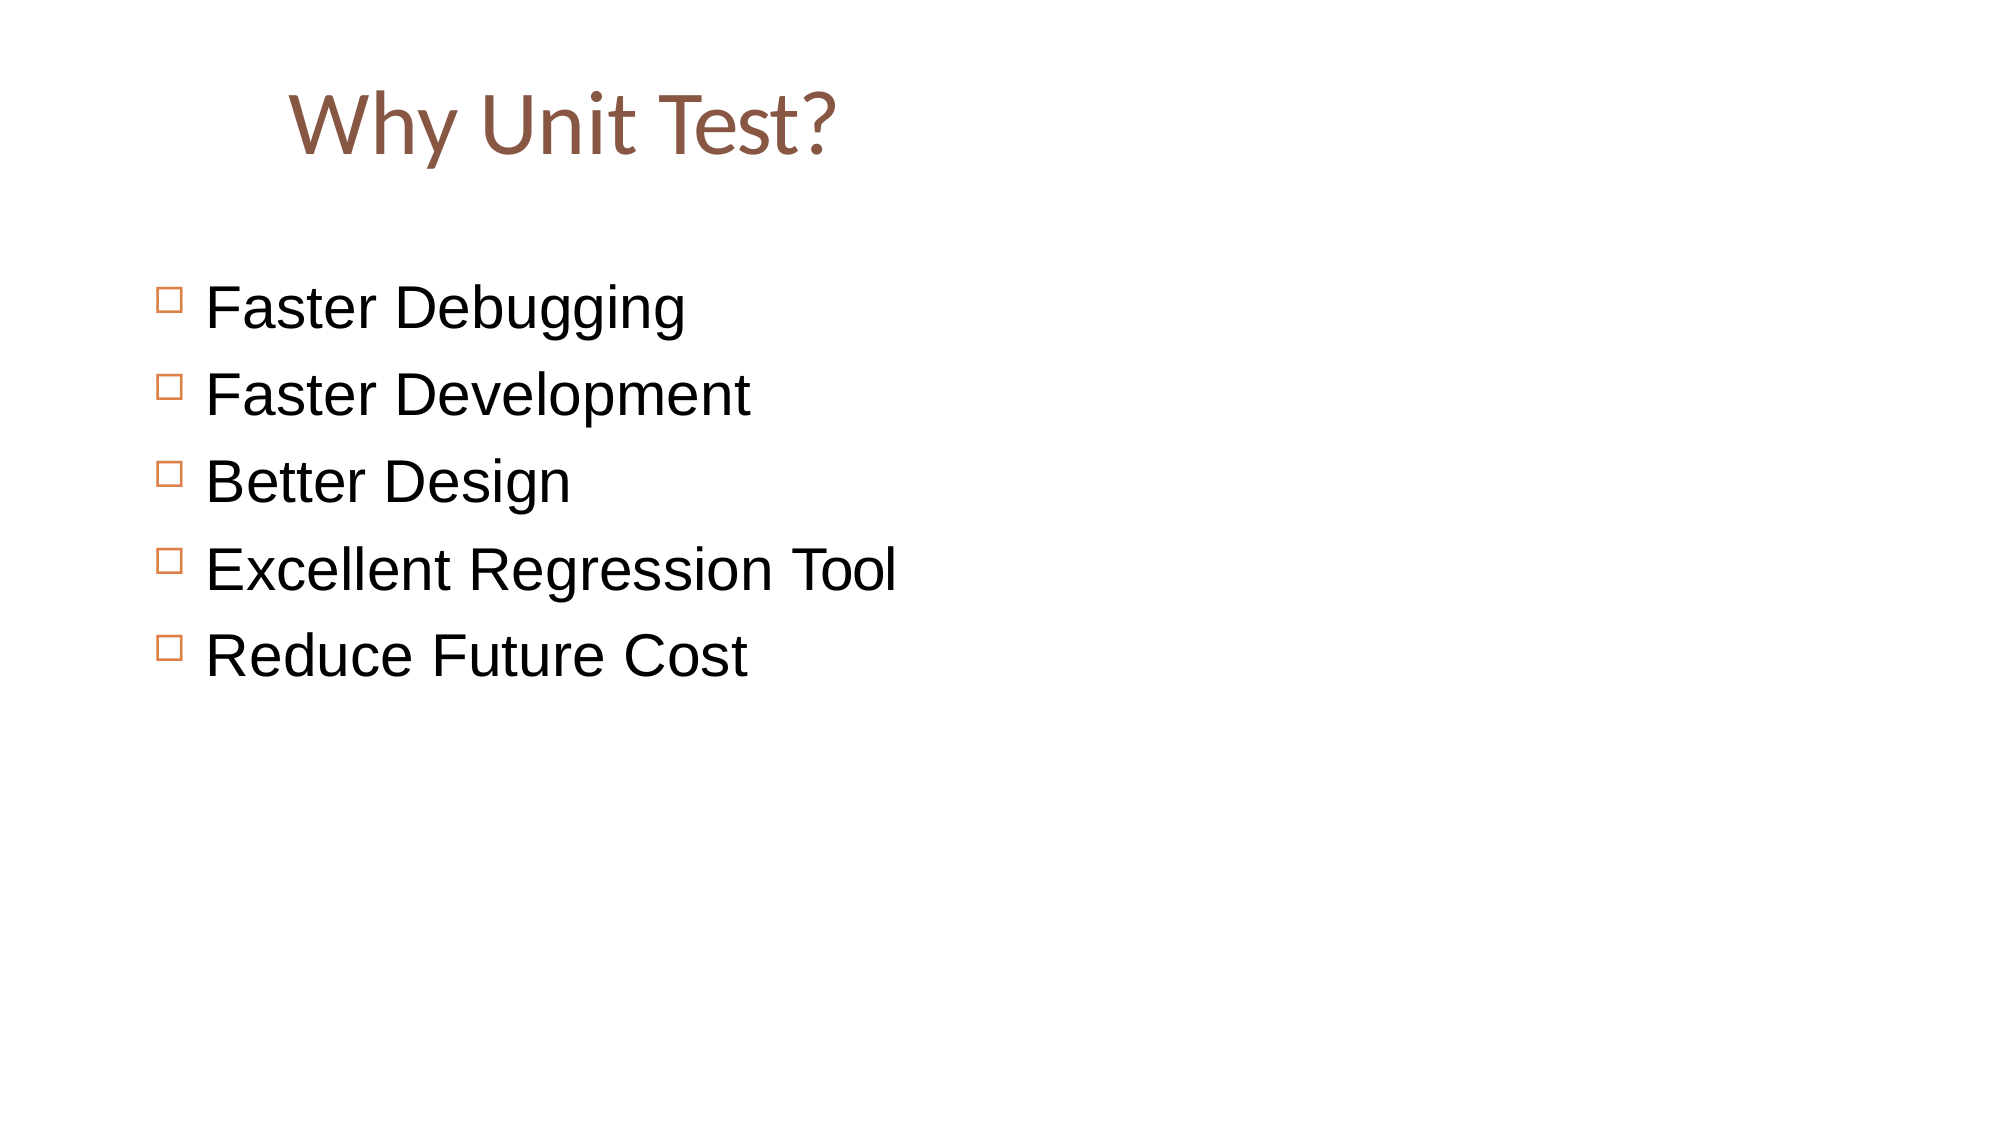

# Why Unit Test?
Faster Debugging
Faster Development
Better Design
Excellent Regression Tool
Reduce Future Cost